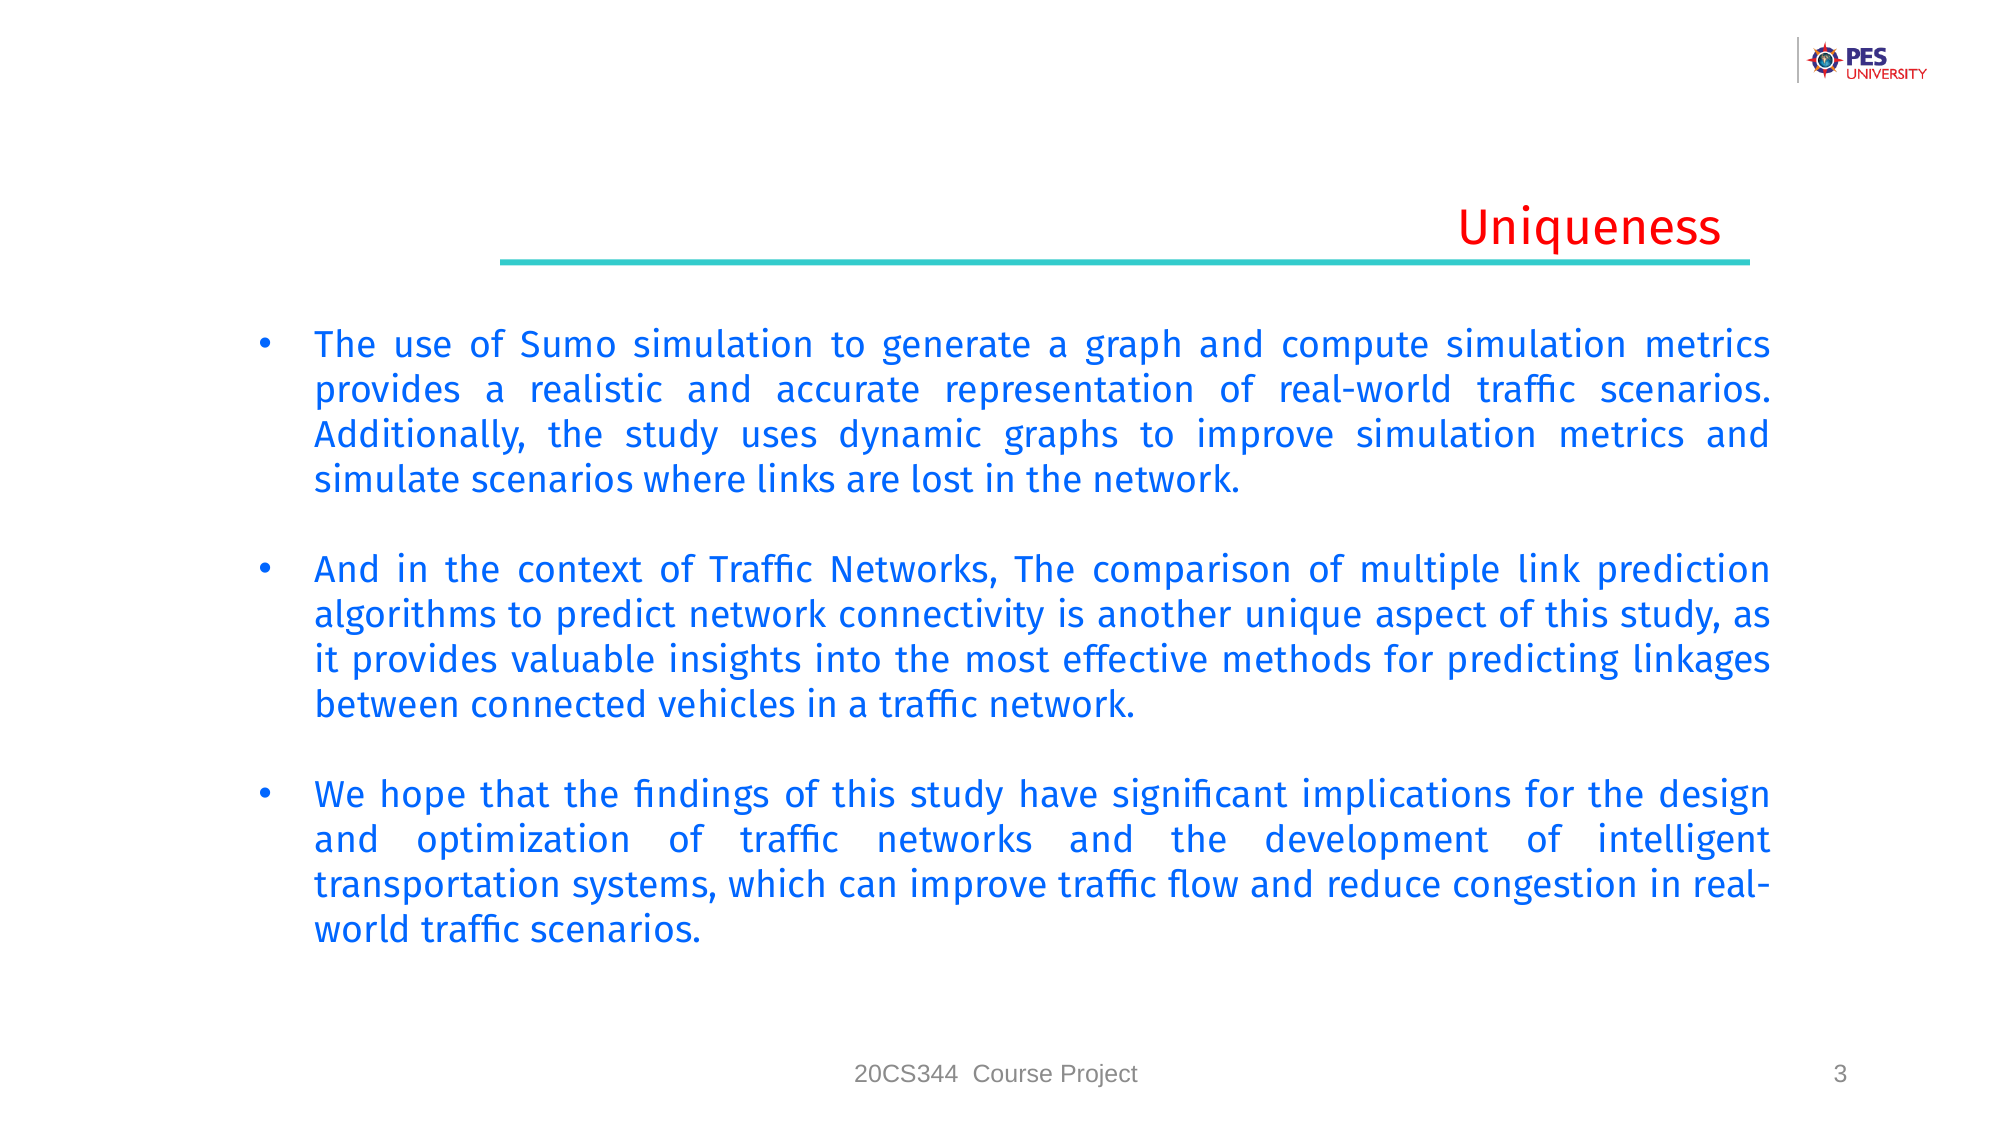

Uniqueness

The use of Sumo simulation to generate a graph and compute simulation metrics provides a realistic and accurate representation of real-world traffic scenarios. Additionally, the study uses dynamic graphs to improve simulation metrics and simulate scenarios where links are lost in the network.

And in the context of Traffic Networks, The comparison of multiple link prediction algorithms to predict network connectivity is another unique aspect of this study, as it provides valuable insights into the most effective methods for predicting linkages between connected vehicles in a traffic network.

We hope that the findings of this study have significant implications for the design and optimization of traffic networks and the development of intelligent transportation systems, which can improve traffic flow and reduce congestion in real-world traffic scenarios.

20CS344  Course Project
3